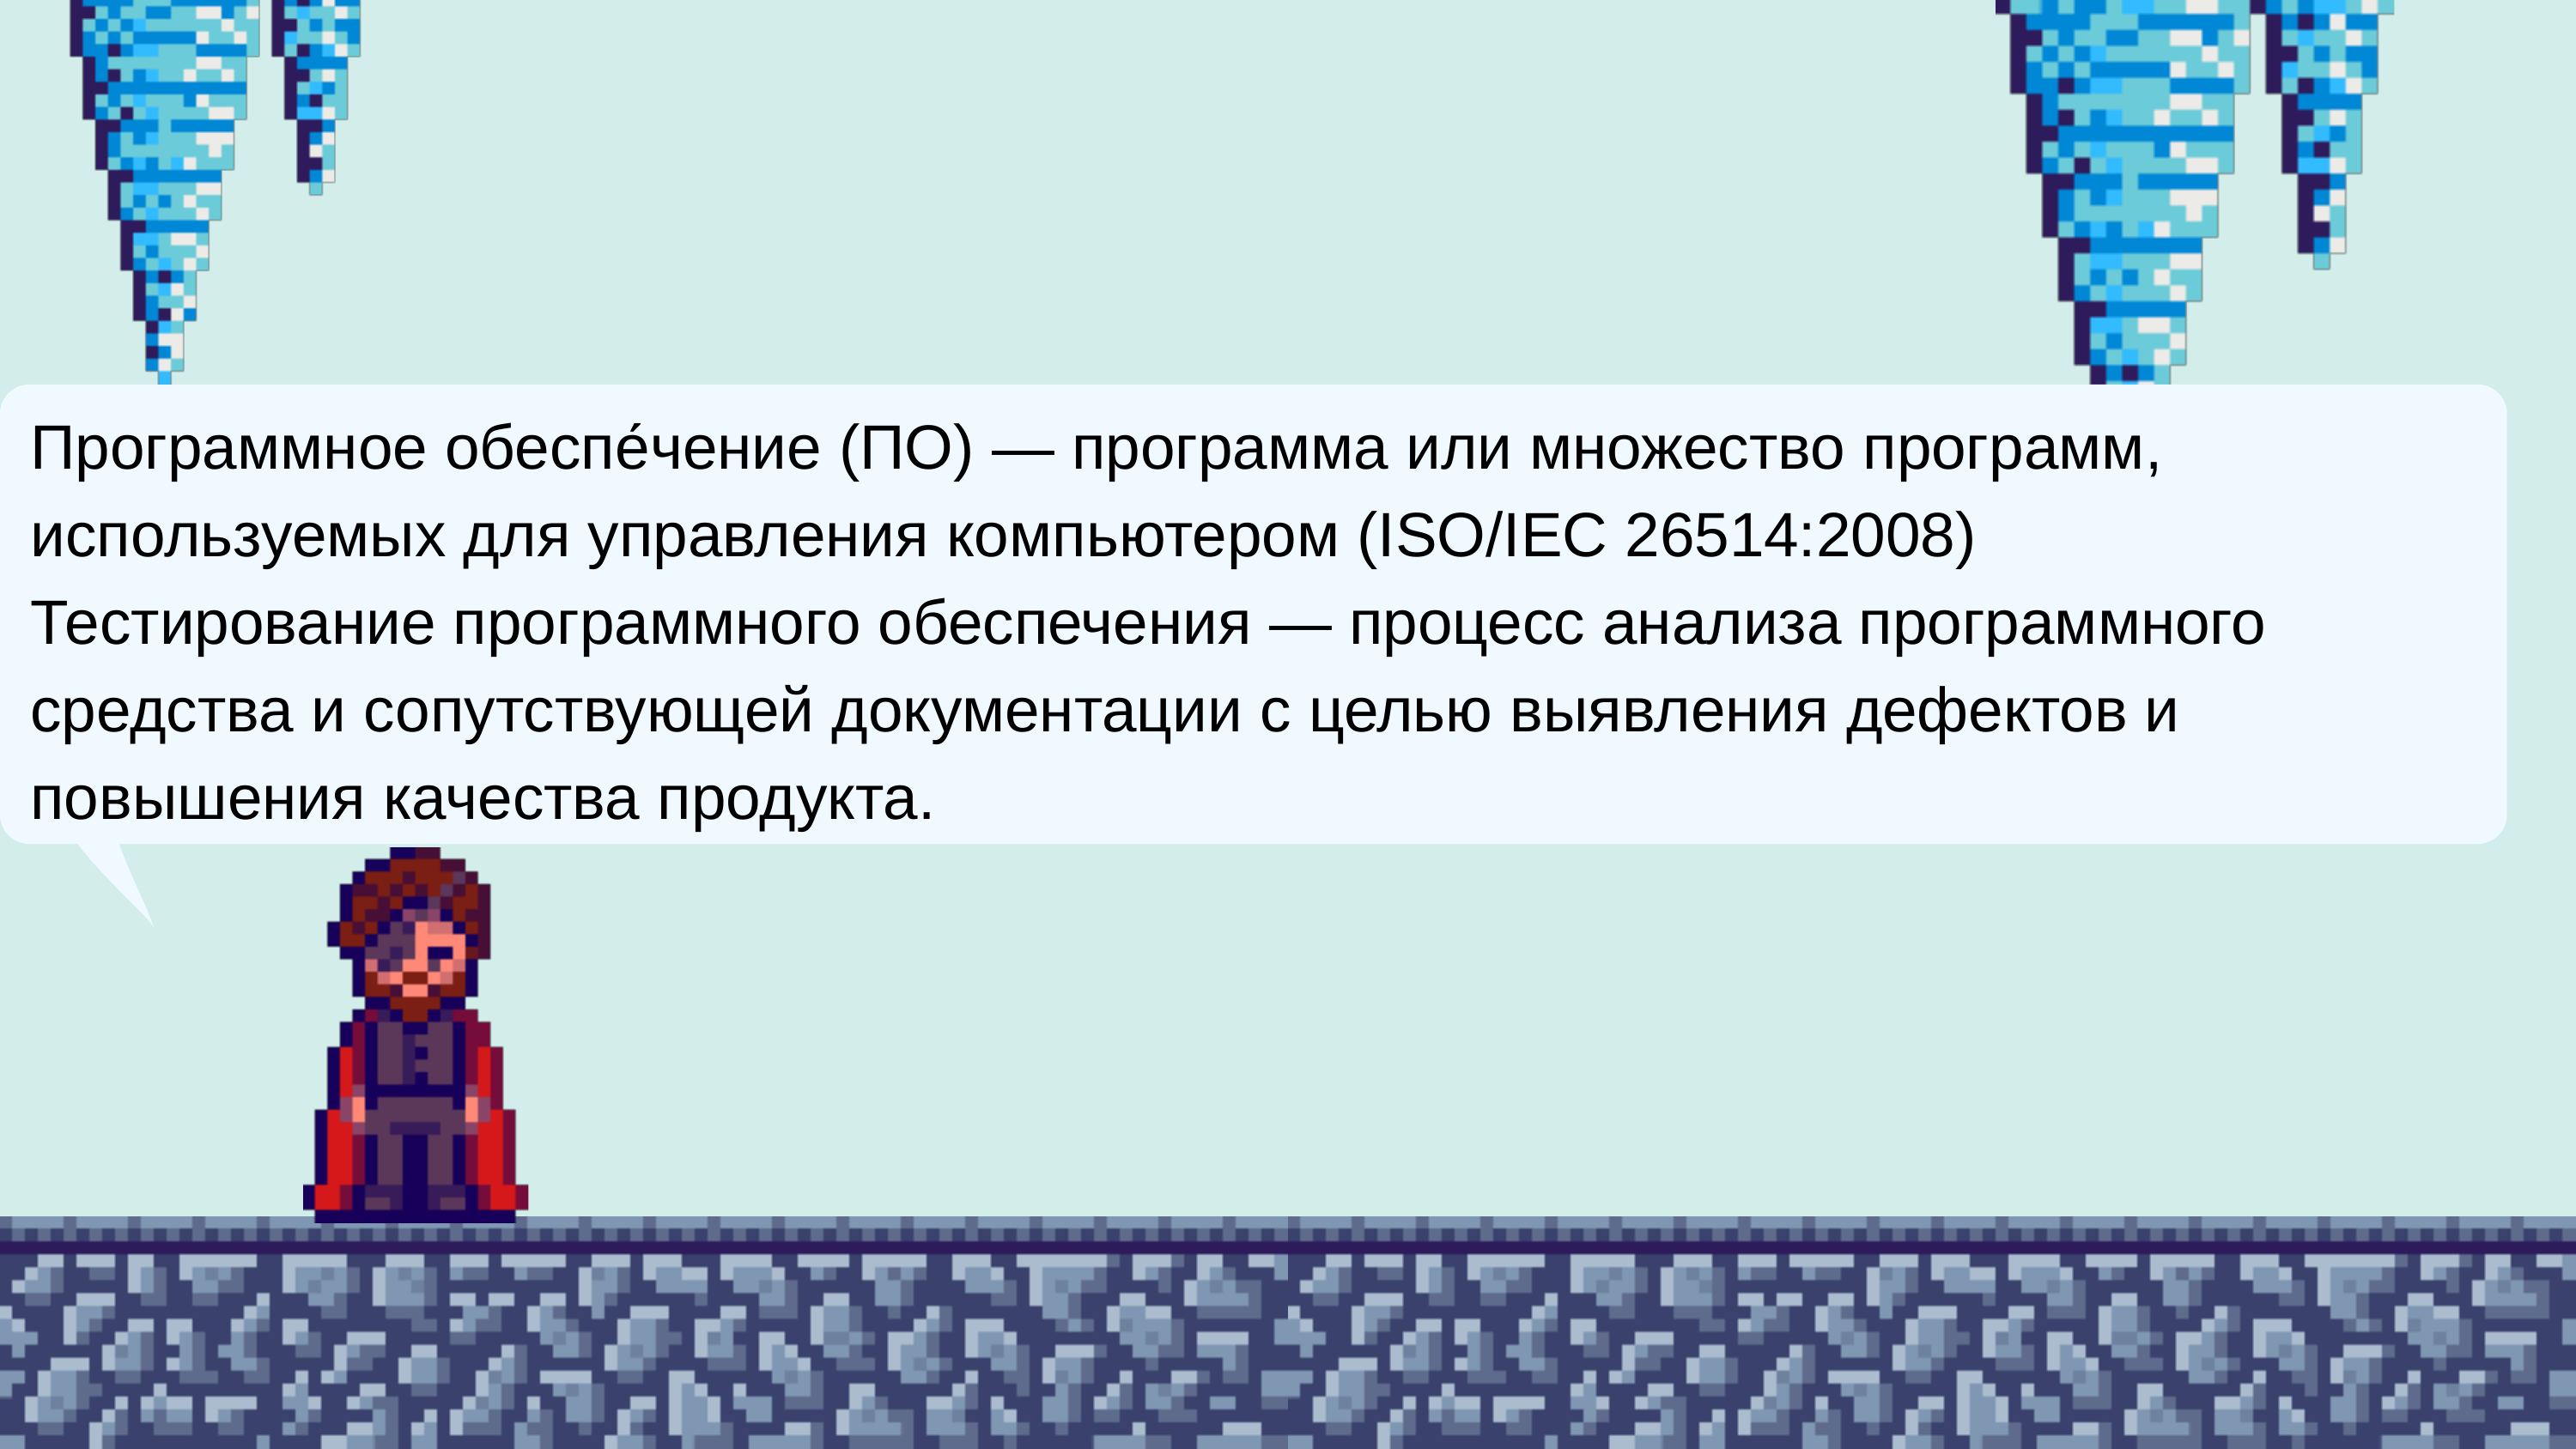

Программное обеспе́чение (ПО) — программа или множество программ, используемых для управления компьютером (ISO/IEC 26514:2008)
Тестирование программного обеспечения — процесс анализа программного средства и сопутствующей документации с целью выявления дефектов и повышения качества продукта.